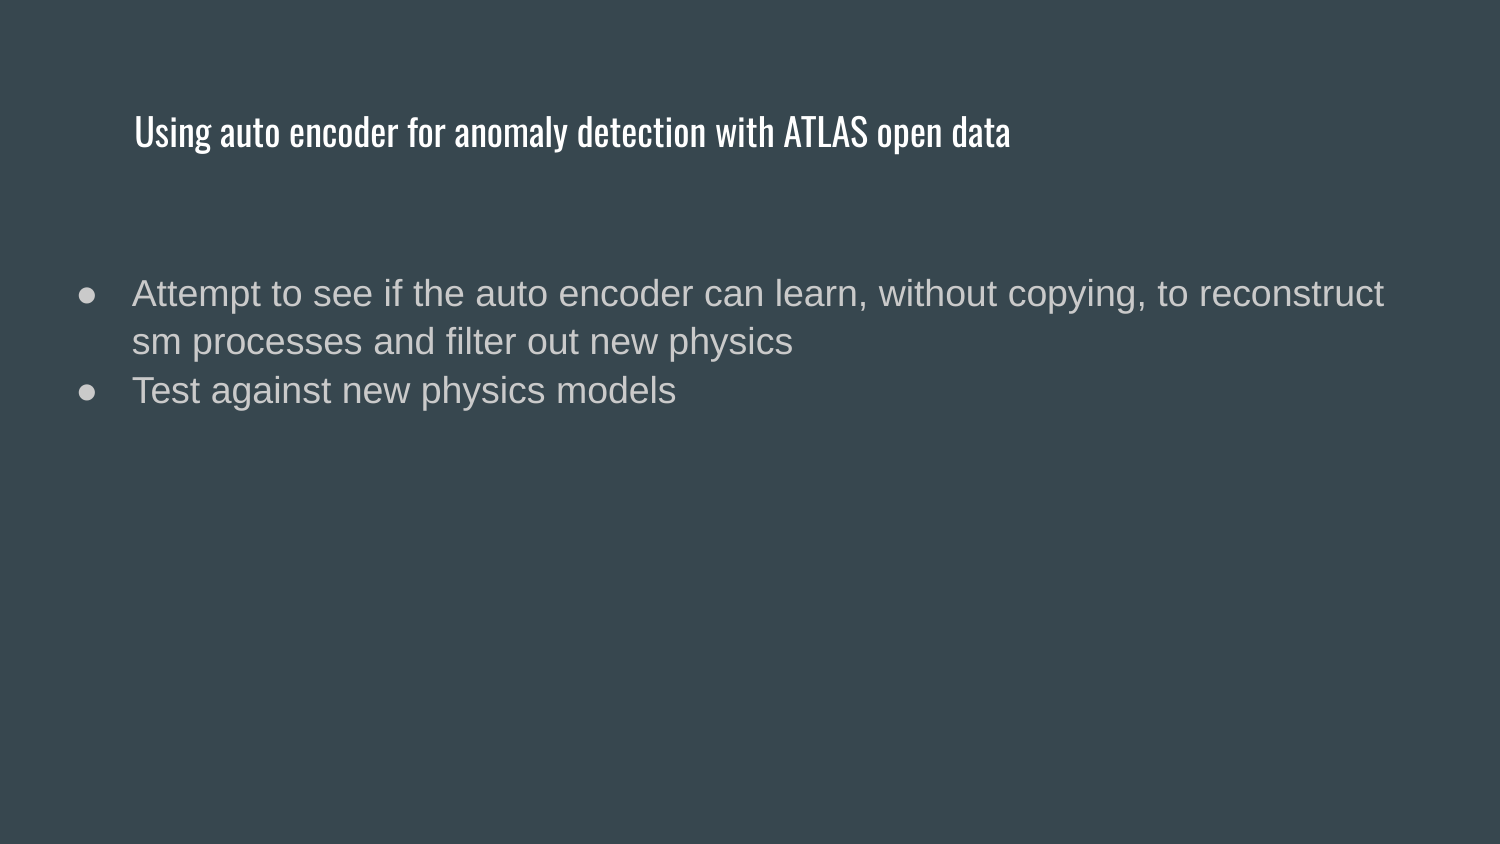

# Using auto encoder for anomaly detection with ATLAS open data
Attempt to see if the auto encoder can learn, without copying, to reconstruct sm processes and filter out new physics
Test against new physics models